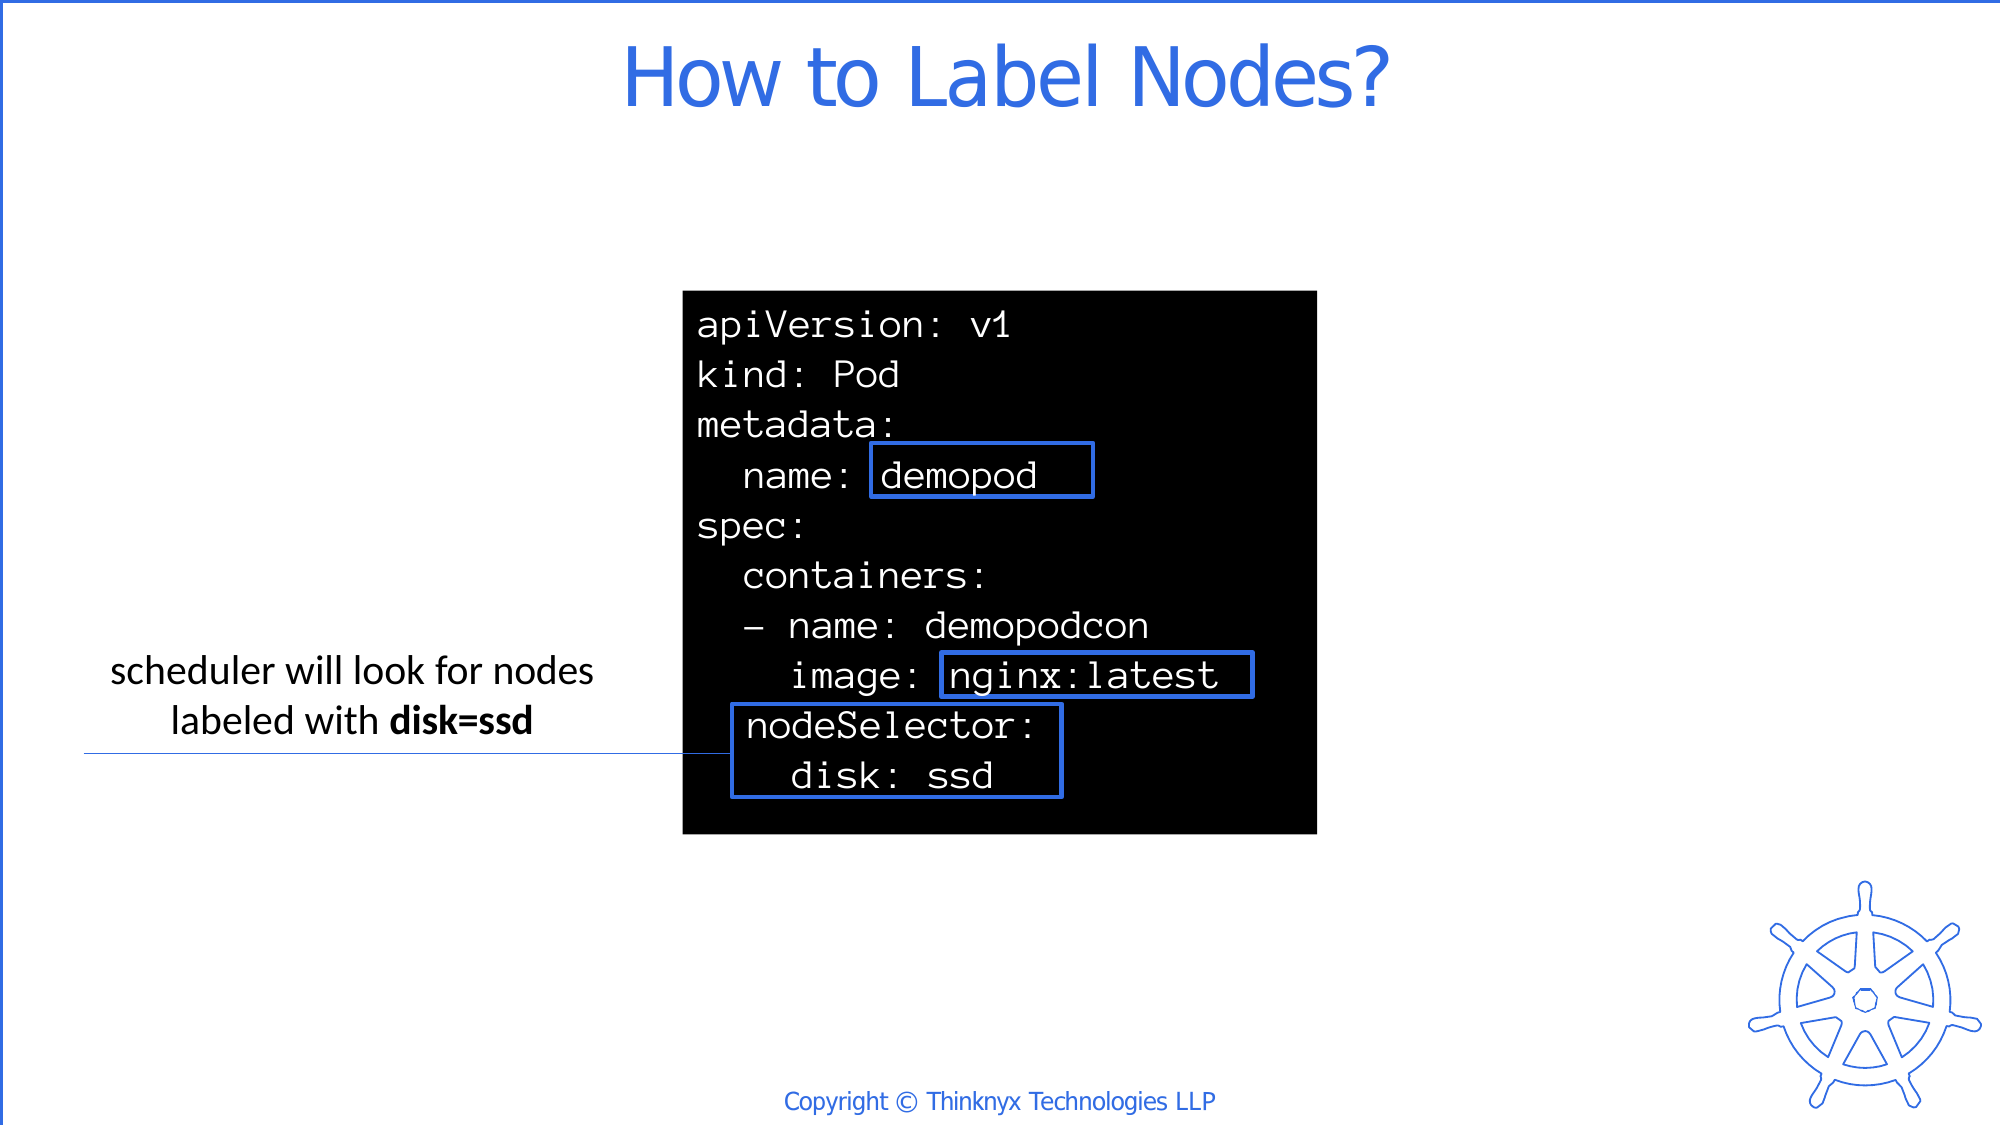

# How to Label Nodes?

apiVersion: v1 kind: Pod metadata:
demopod
name: spec:
containers:
- name: demopodcon
scheduler will look for nodes labeled with disk=ssd
image:
nginx:latest
nodeSelector:
disk: ssd

Copyright © Thinknyx Technologies LLP